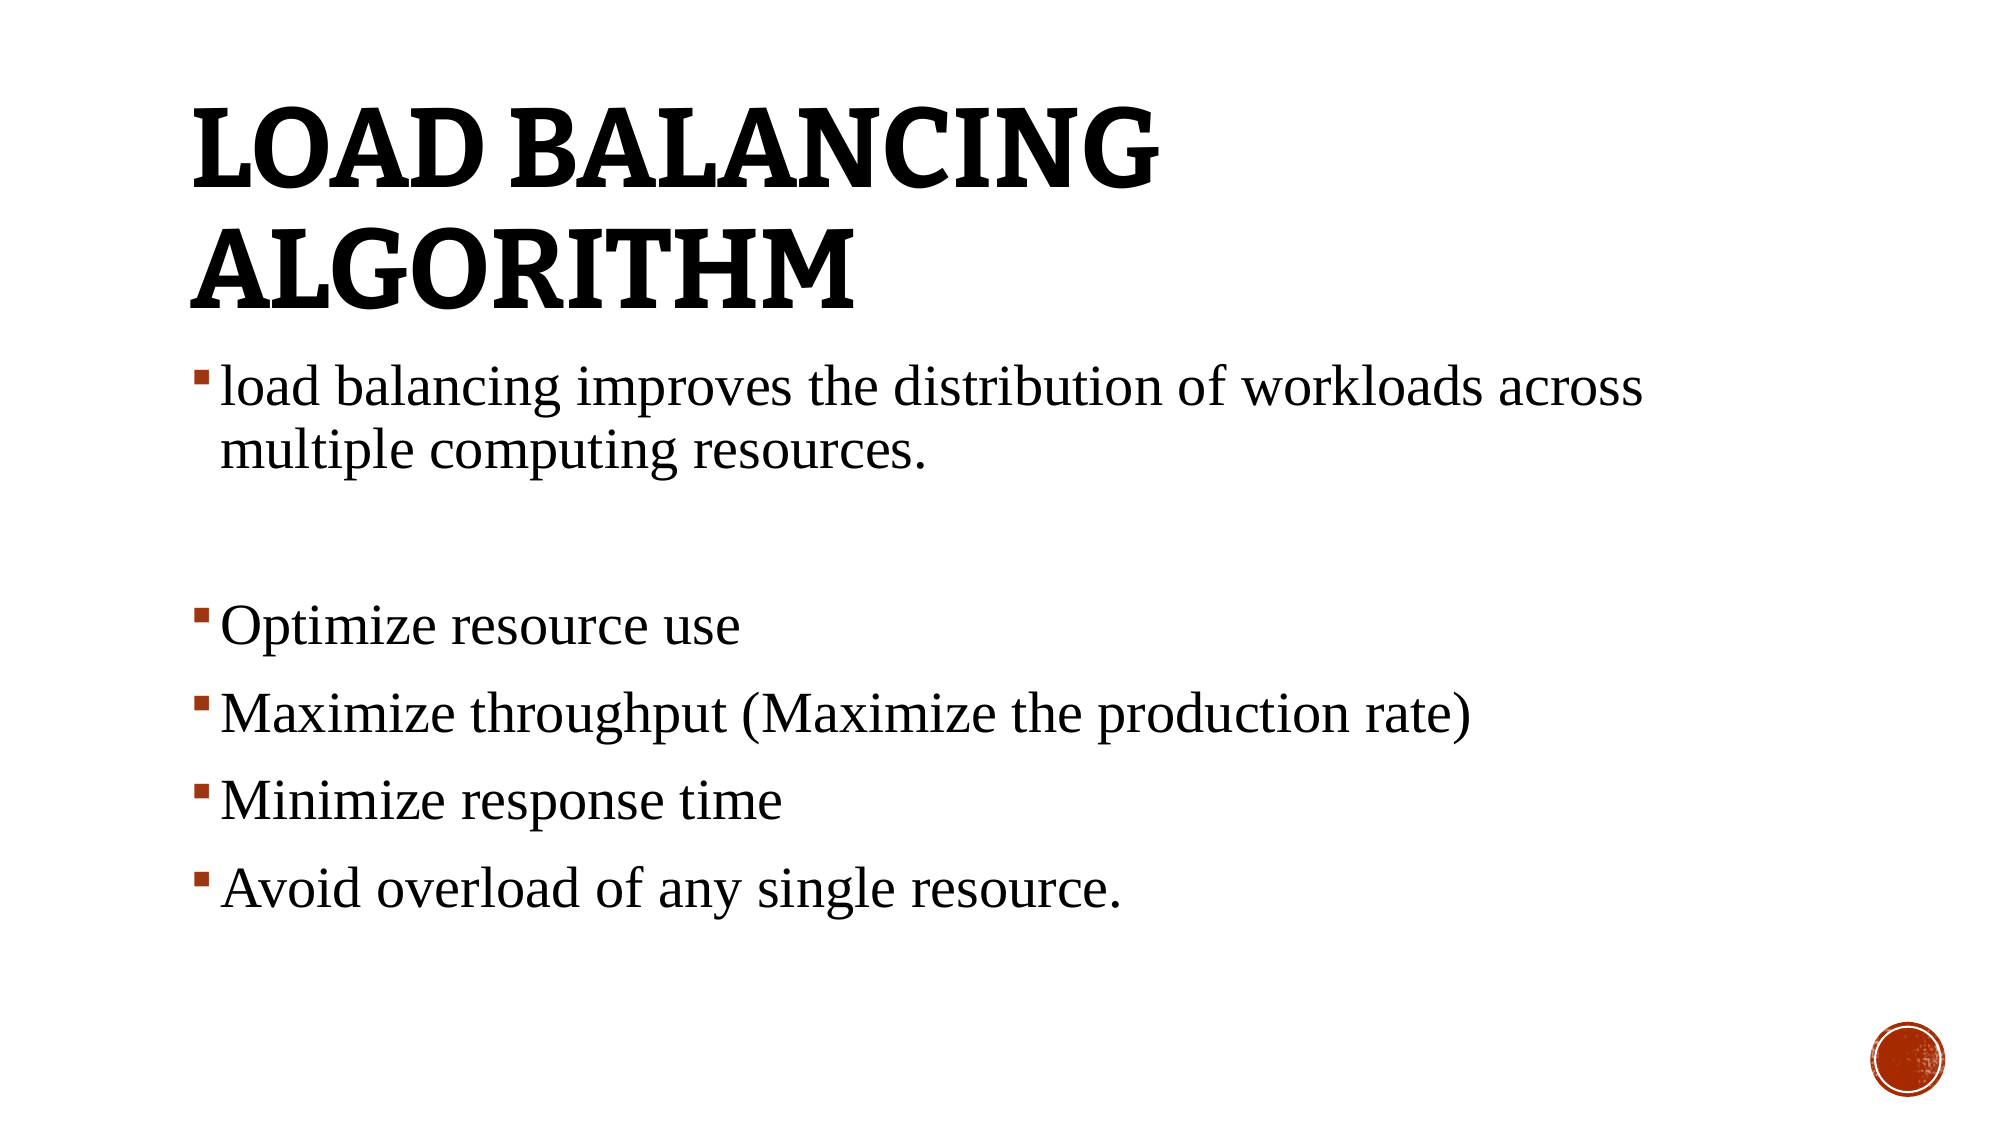

# Load balancing algorithm
load balancing improves the distribution of workloads across multiple computing resources.

Optimize resource use
Maximize throughput (Maximize the production rate)
Minimize response time
Avoid overload of any single resource.